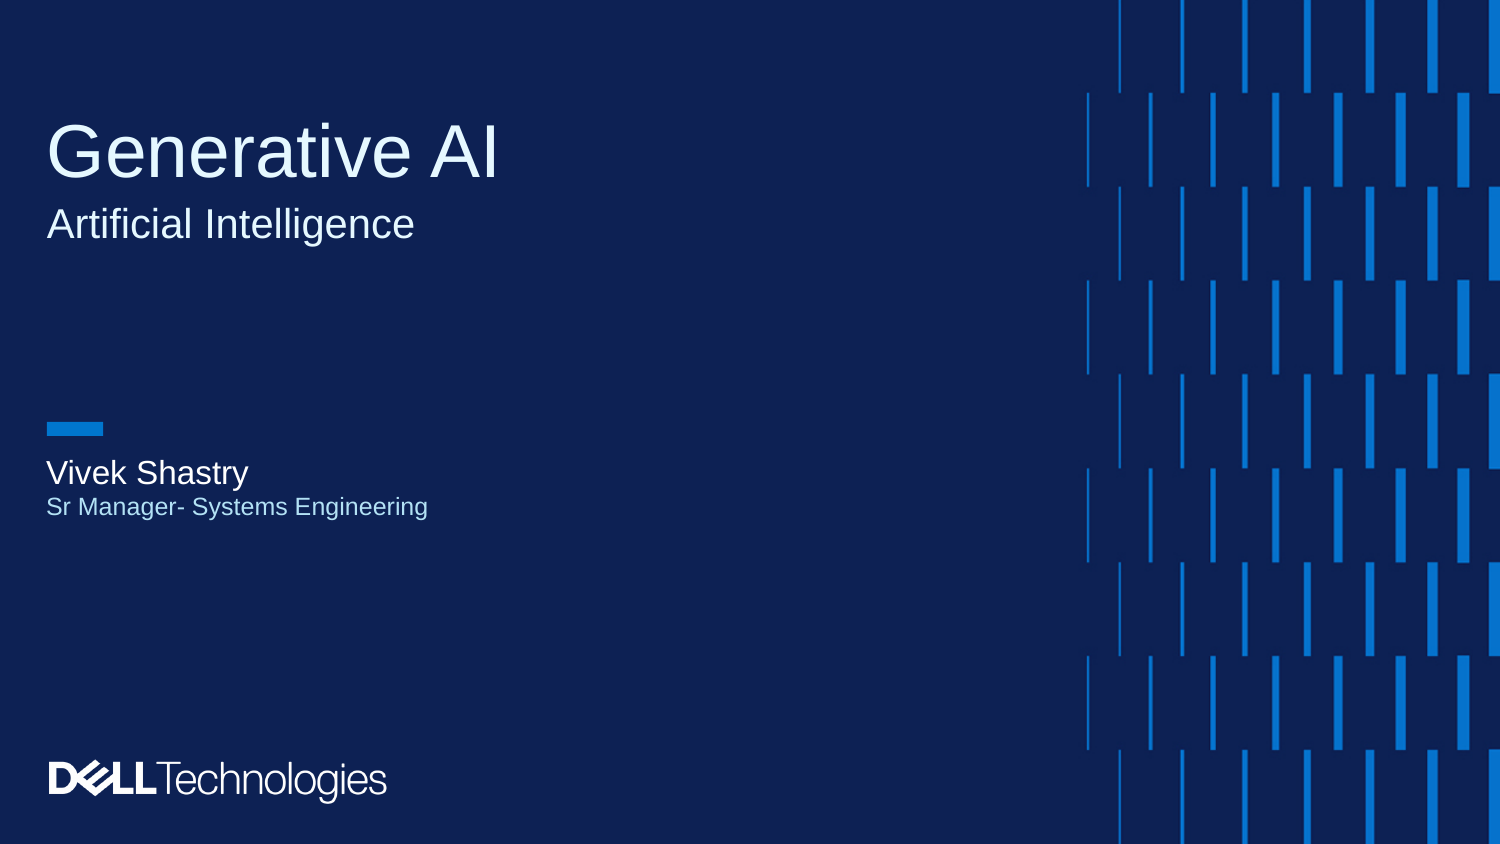

Generative AI
# Artificial Intelligence
Vivek Shastry
Sr Manager- Systems Engineering